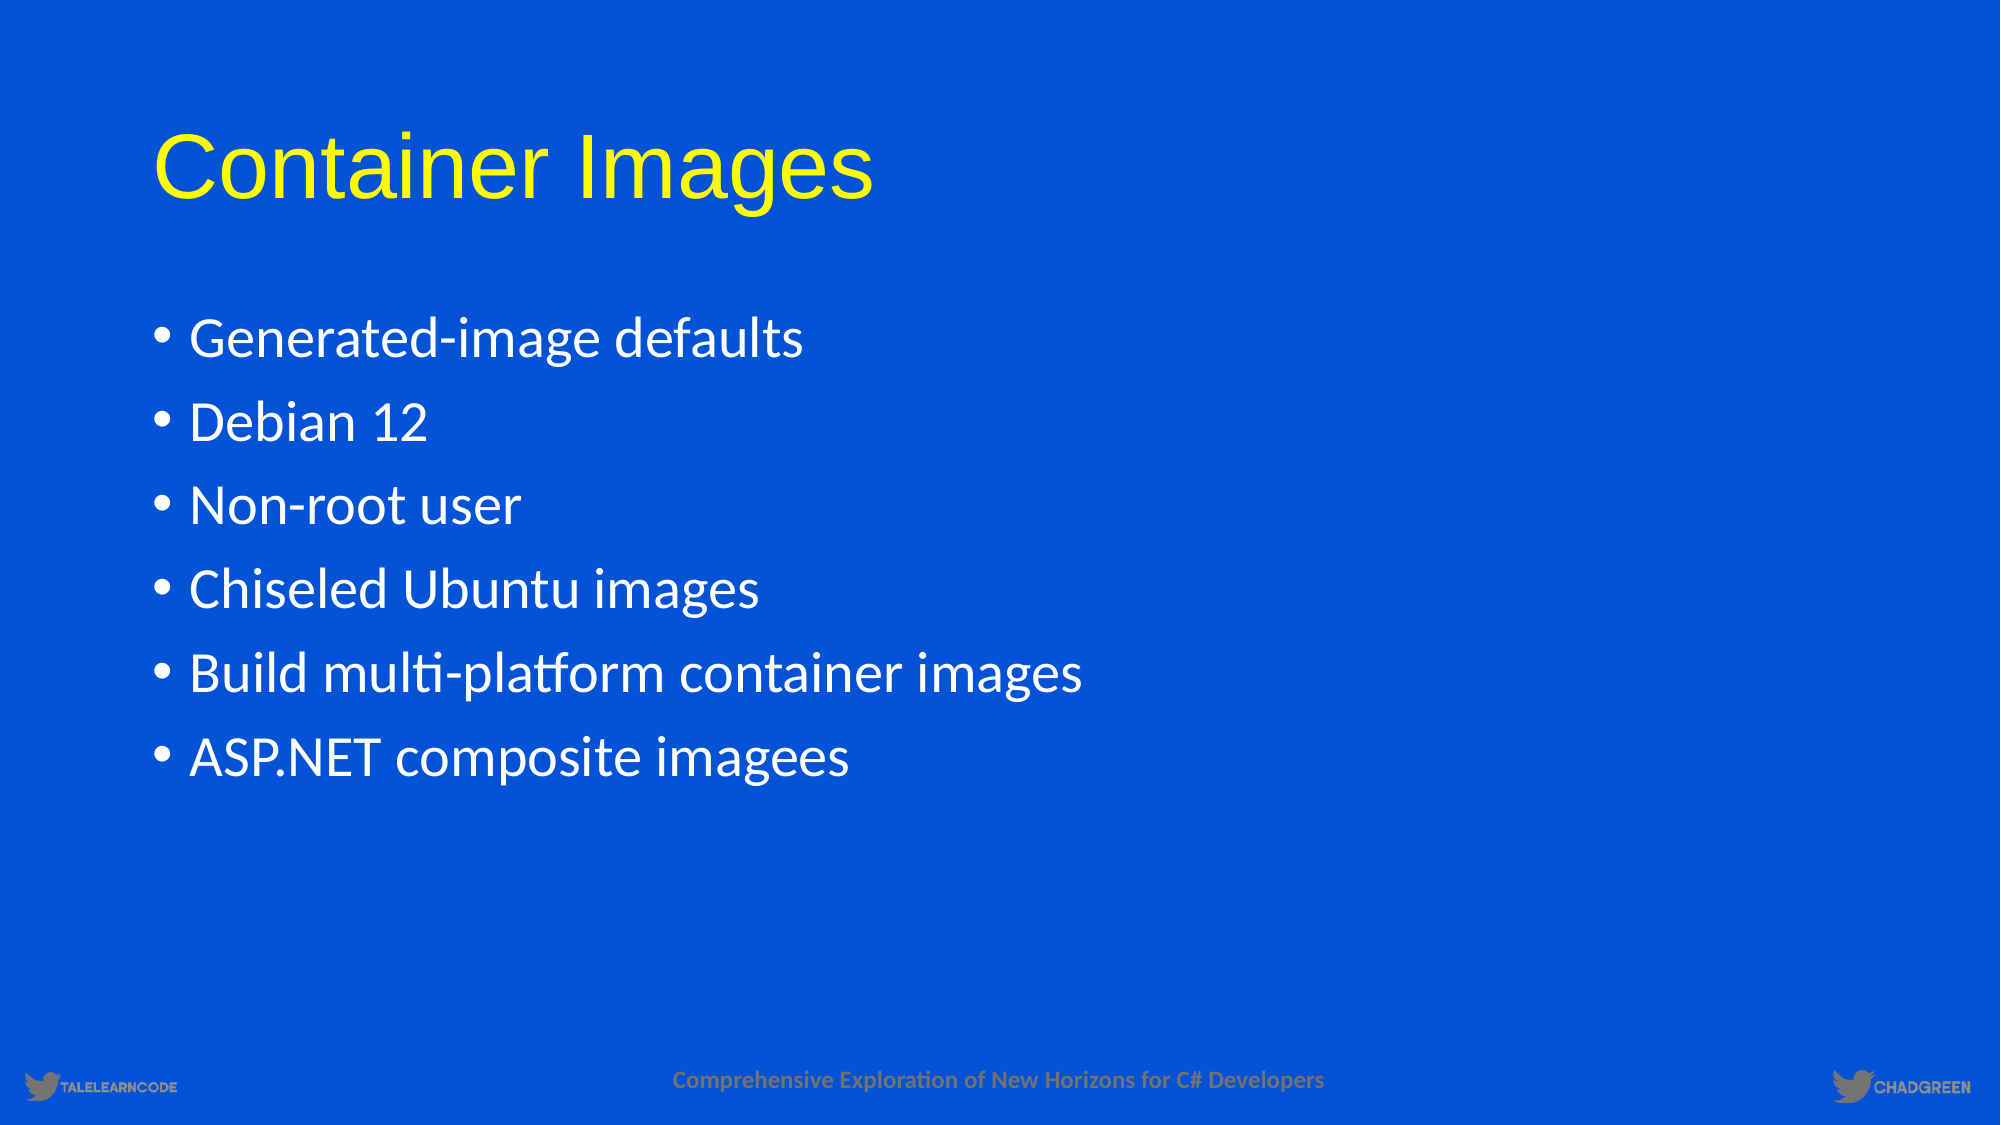

# Container Images
Generated-image defaults
Debian 12
Non-root user
Chiseled Ubuntu images
Build multi-platform container images
ASP.NET composite imagees